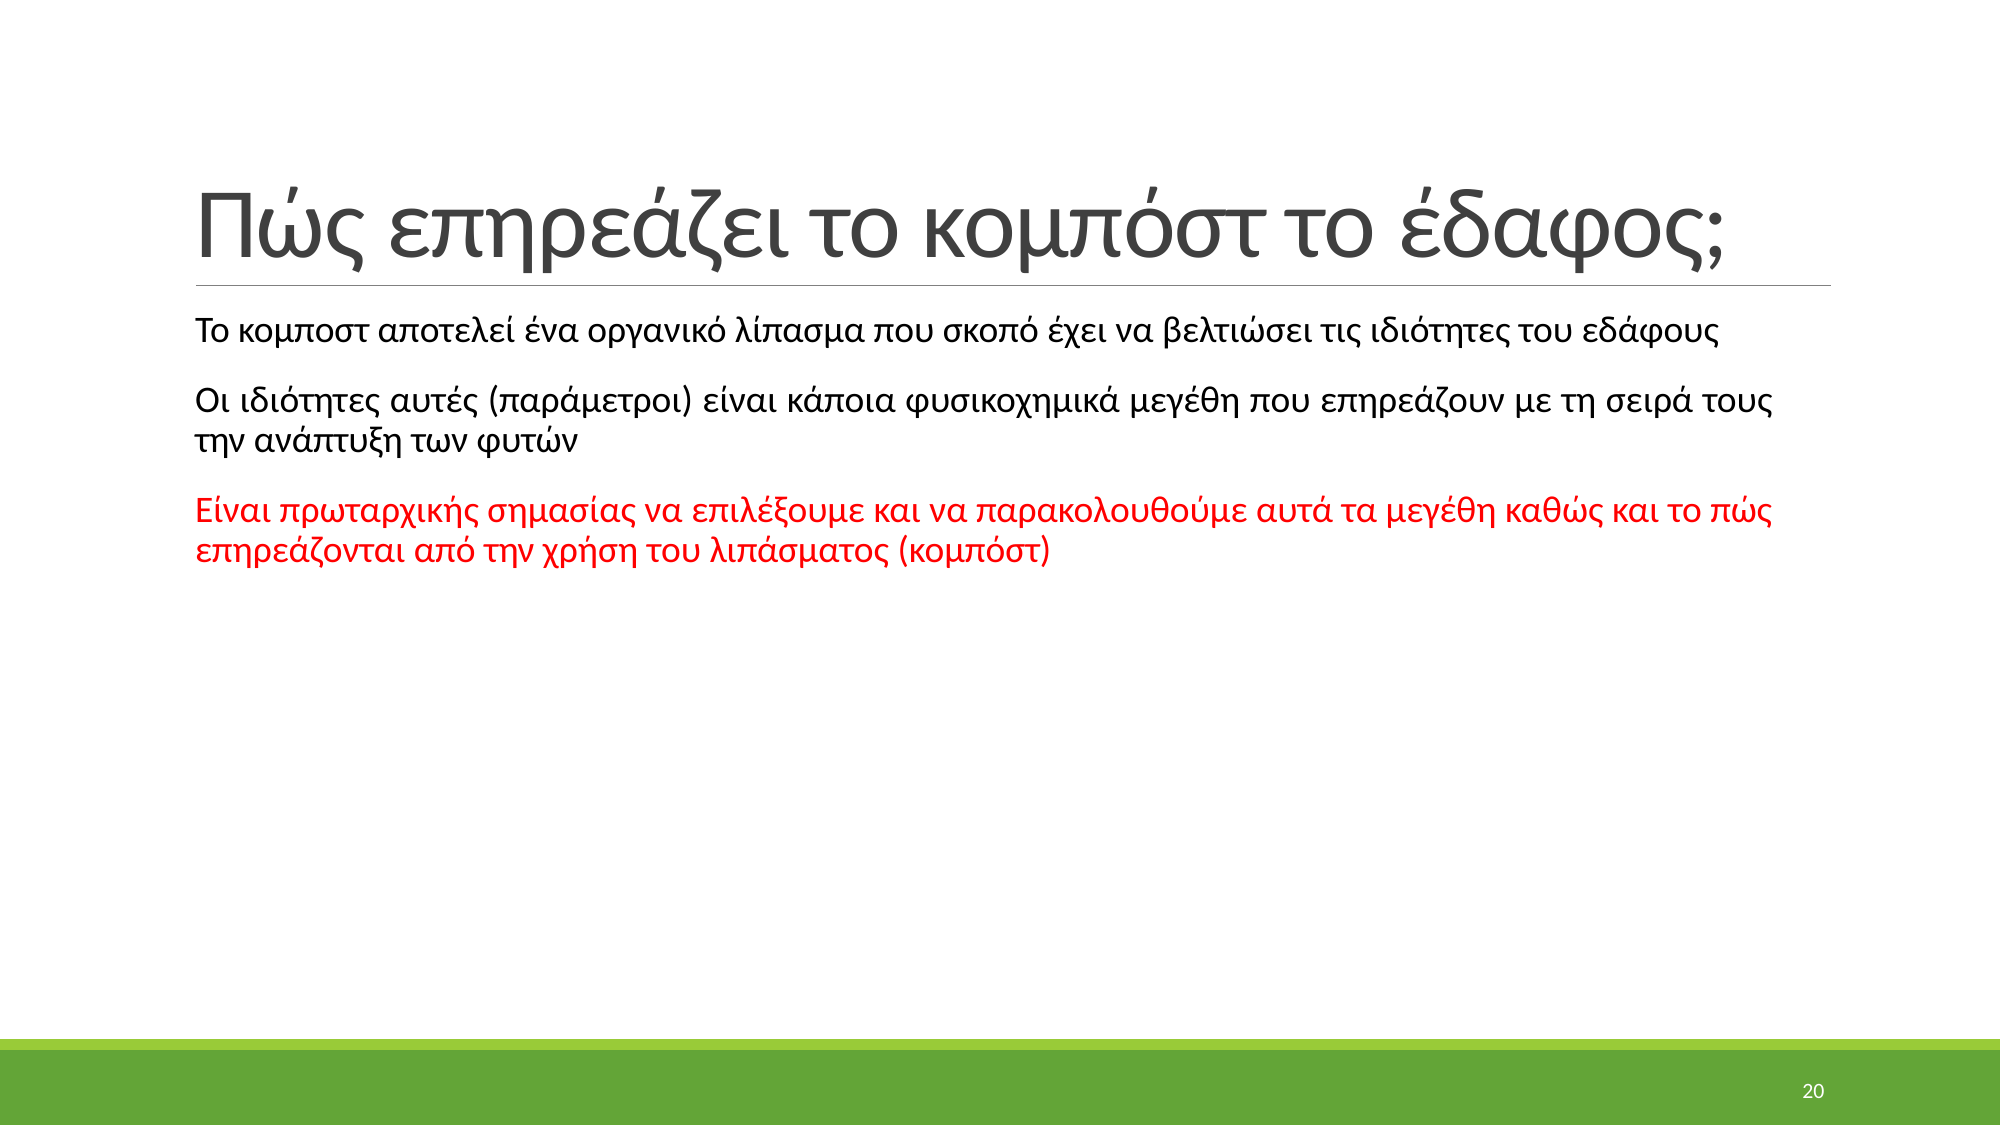

# Πώς επηρεάζει το κομπόστ το έδαφος;
Το κομποστ αποτελεί ένα οργανικό λίπασμα που σκοπό έχει να βελτιώσει τις ιδιότητες του εδάφους
Οι ιδιότητες αυτές (παράμετροι) είναι κάποια φυσικοχημικά μεγέθη που επηρεάζουν με τη σειρά τους την ανάπτυξη των φυτών
Είναι πρωταρχικής σημασίας να επιλέξουμε και να παρακολουθούμε αυτά τα μεγέθη καθώς και το πώς επηρεάζονται από την χρήση του λιπάσματος (κομπόστ)
20